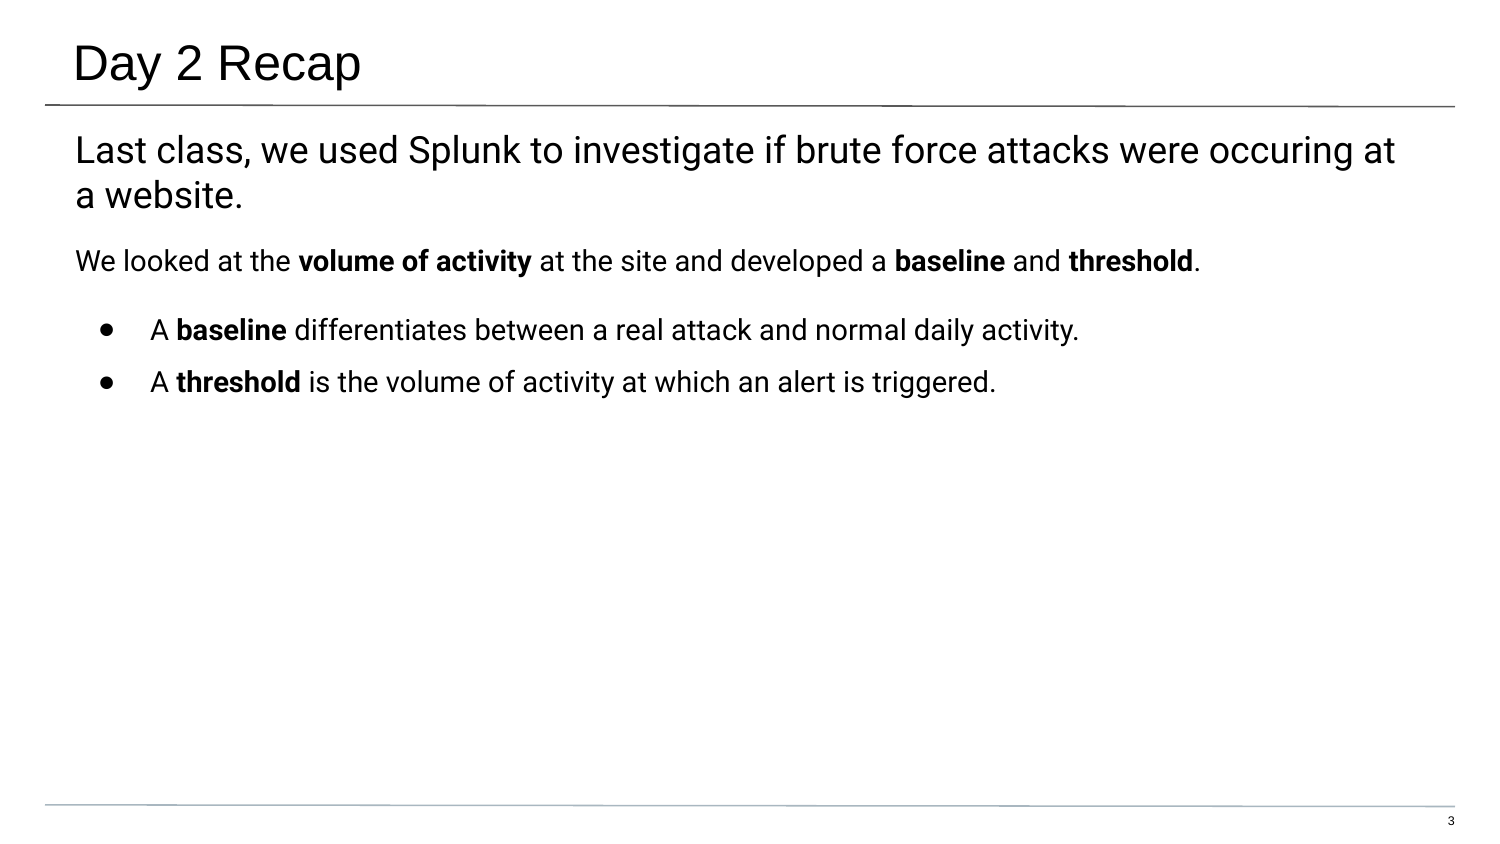

# Day 2 Recap
Last class, we used Splunk to investigate if brute force attacks were occuring at a website.
We looked at the volume of activity at the site and developed a baseline and threshold.
A baseline differentiates between a real attack and normal daily activity.
A threshold is the volume of activity at which an alert is triggered.

3